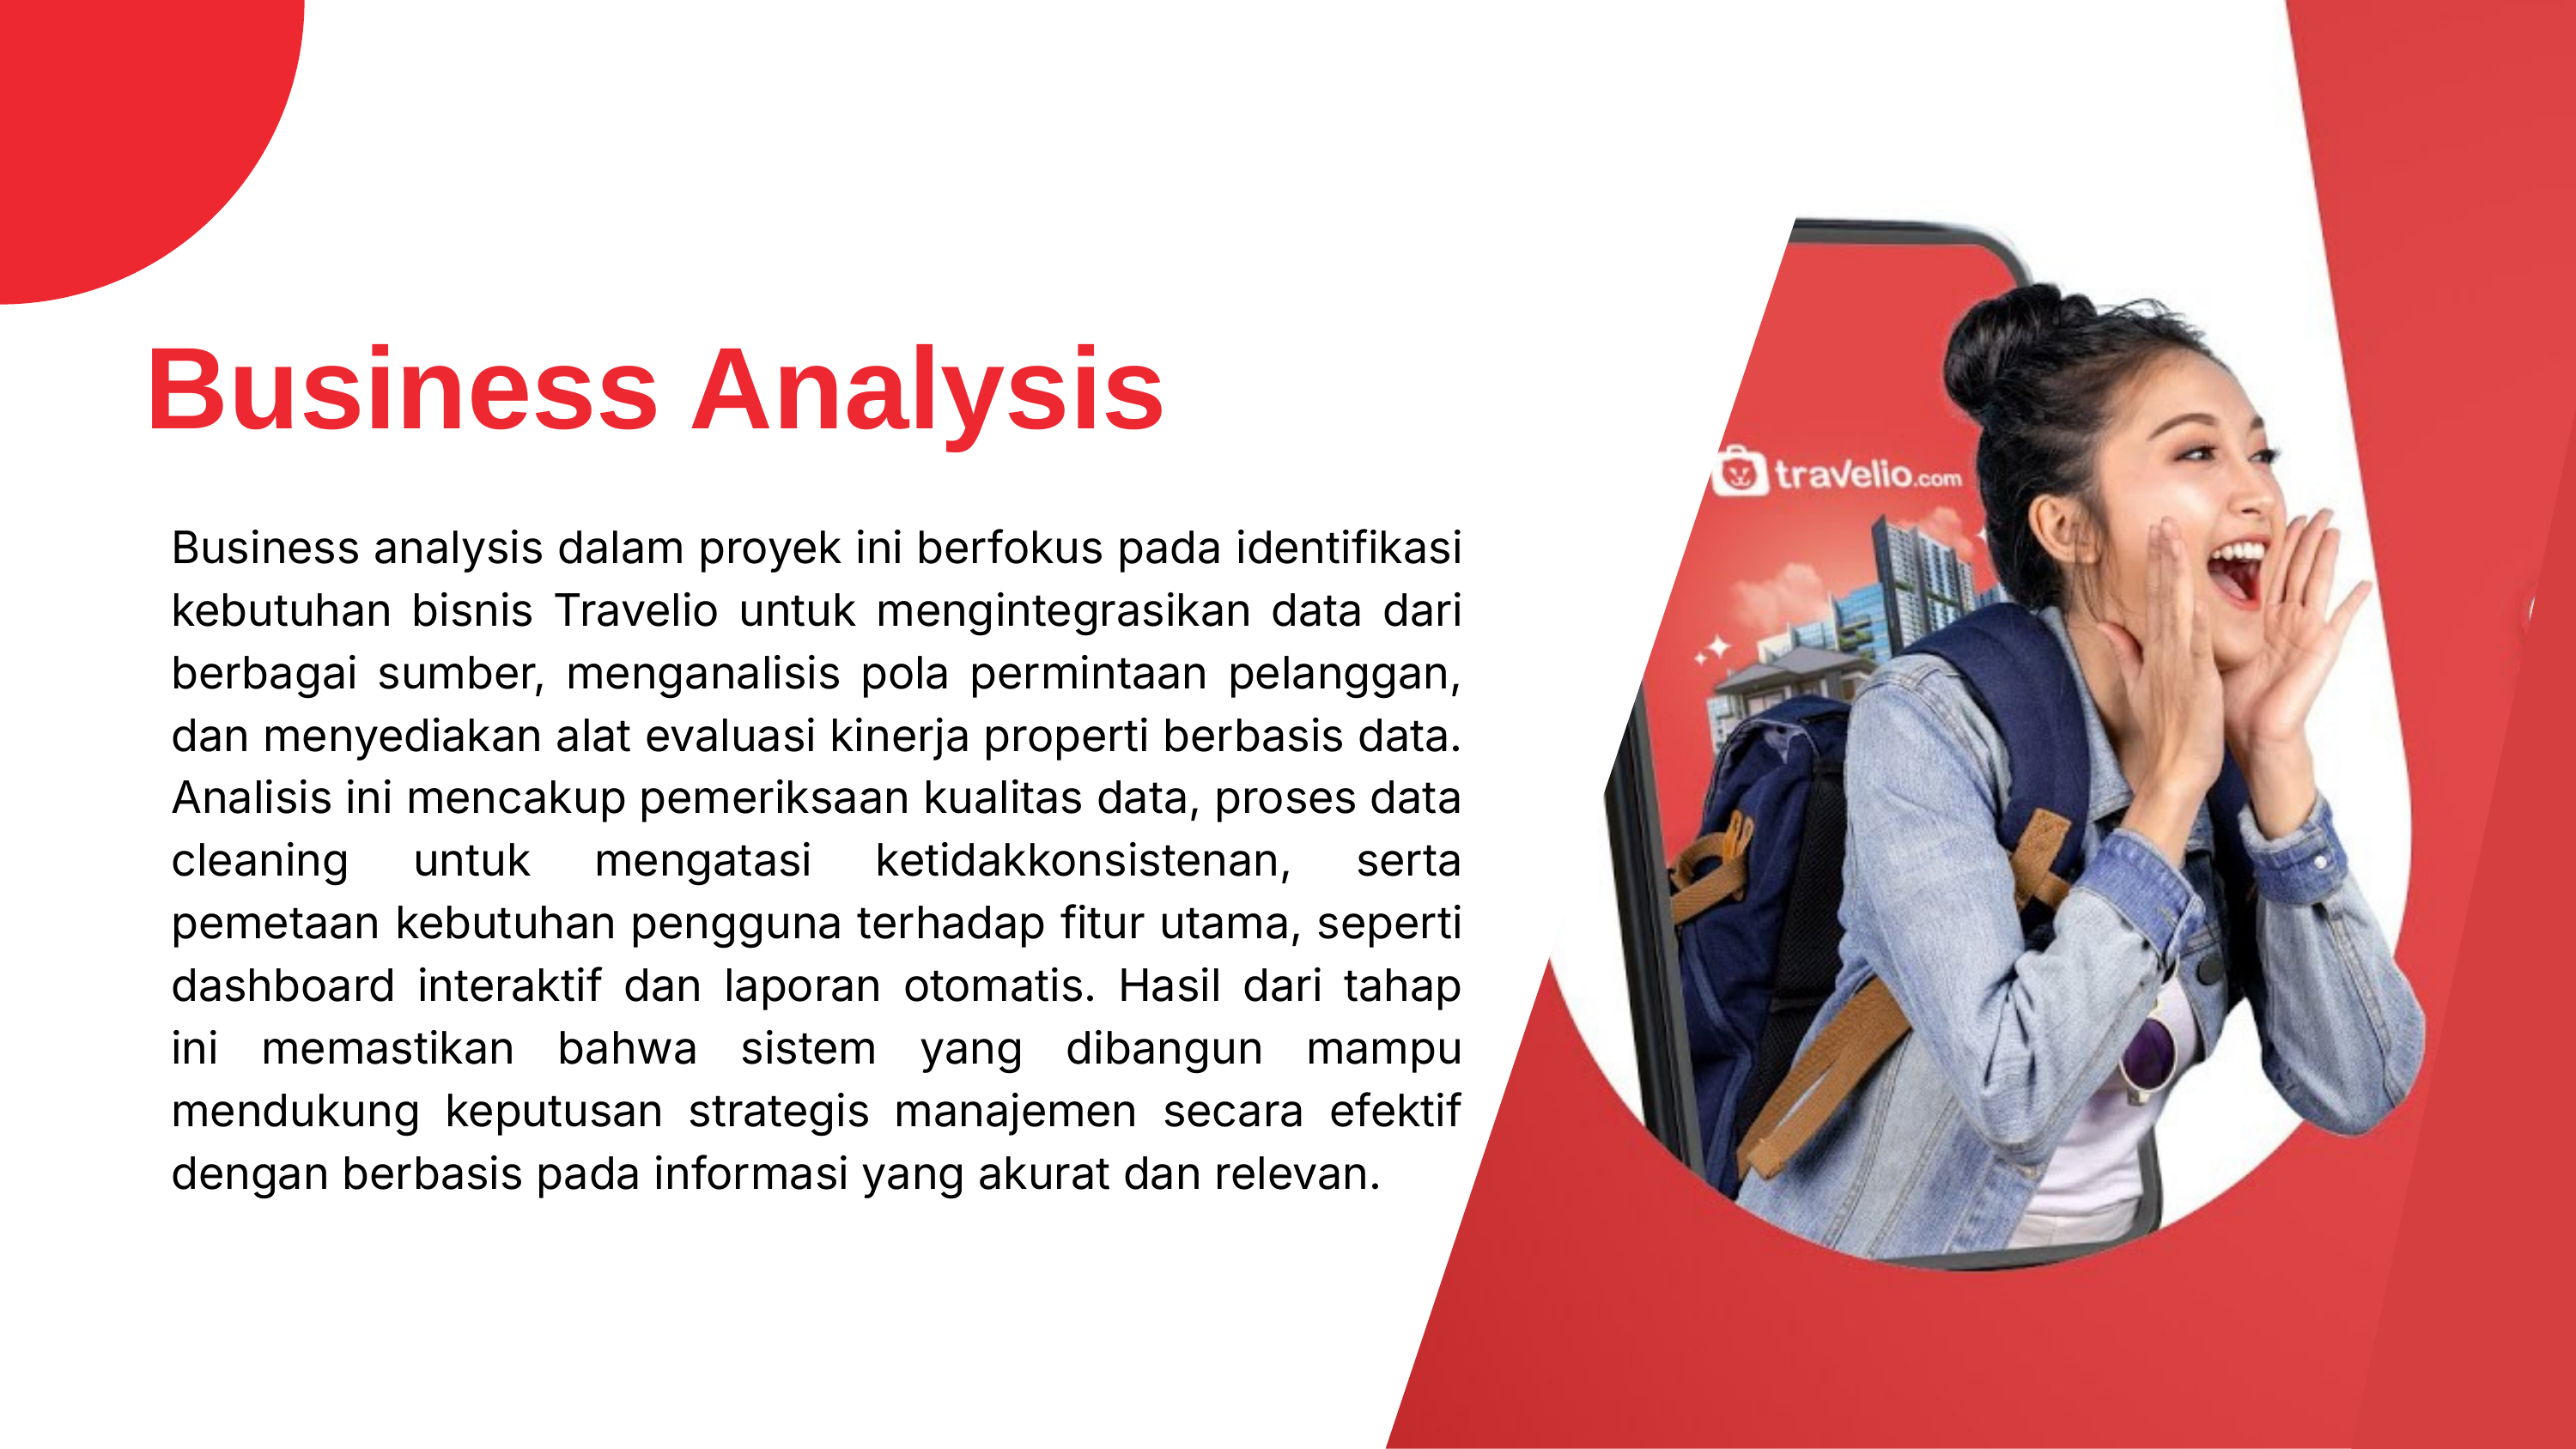

Business Analysis
Business analysis dalam proyek ini berfokus pada identifikasi kebutuhan bisnis Travelio untuk mengintegrasikan data dari berbagai sumber, menganalisis pola permintaan pelanggan, dan menyediakan alat evaluasi kinerja properti berbasis data. Analisis ini mencakup pemeriksaan kualitas data, proses data cleaning untuk mengatasi ketidakkonsistenan, serta pemetaan kebutuhan pengguna terhadap fitur utama, seperti dashboard interaktif dan laporan otomatis. Hasil dari tahap ini memastikan bahwa sistem yang dibangun mampu mendukung keputusan strategis manajemen secara efektif dengan berbasis pada informasi yang akurat dan relevan.